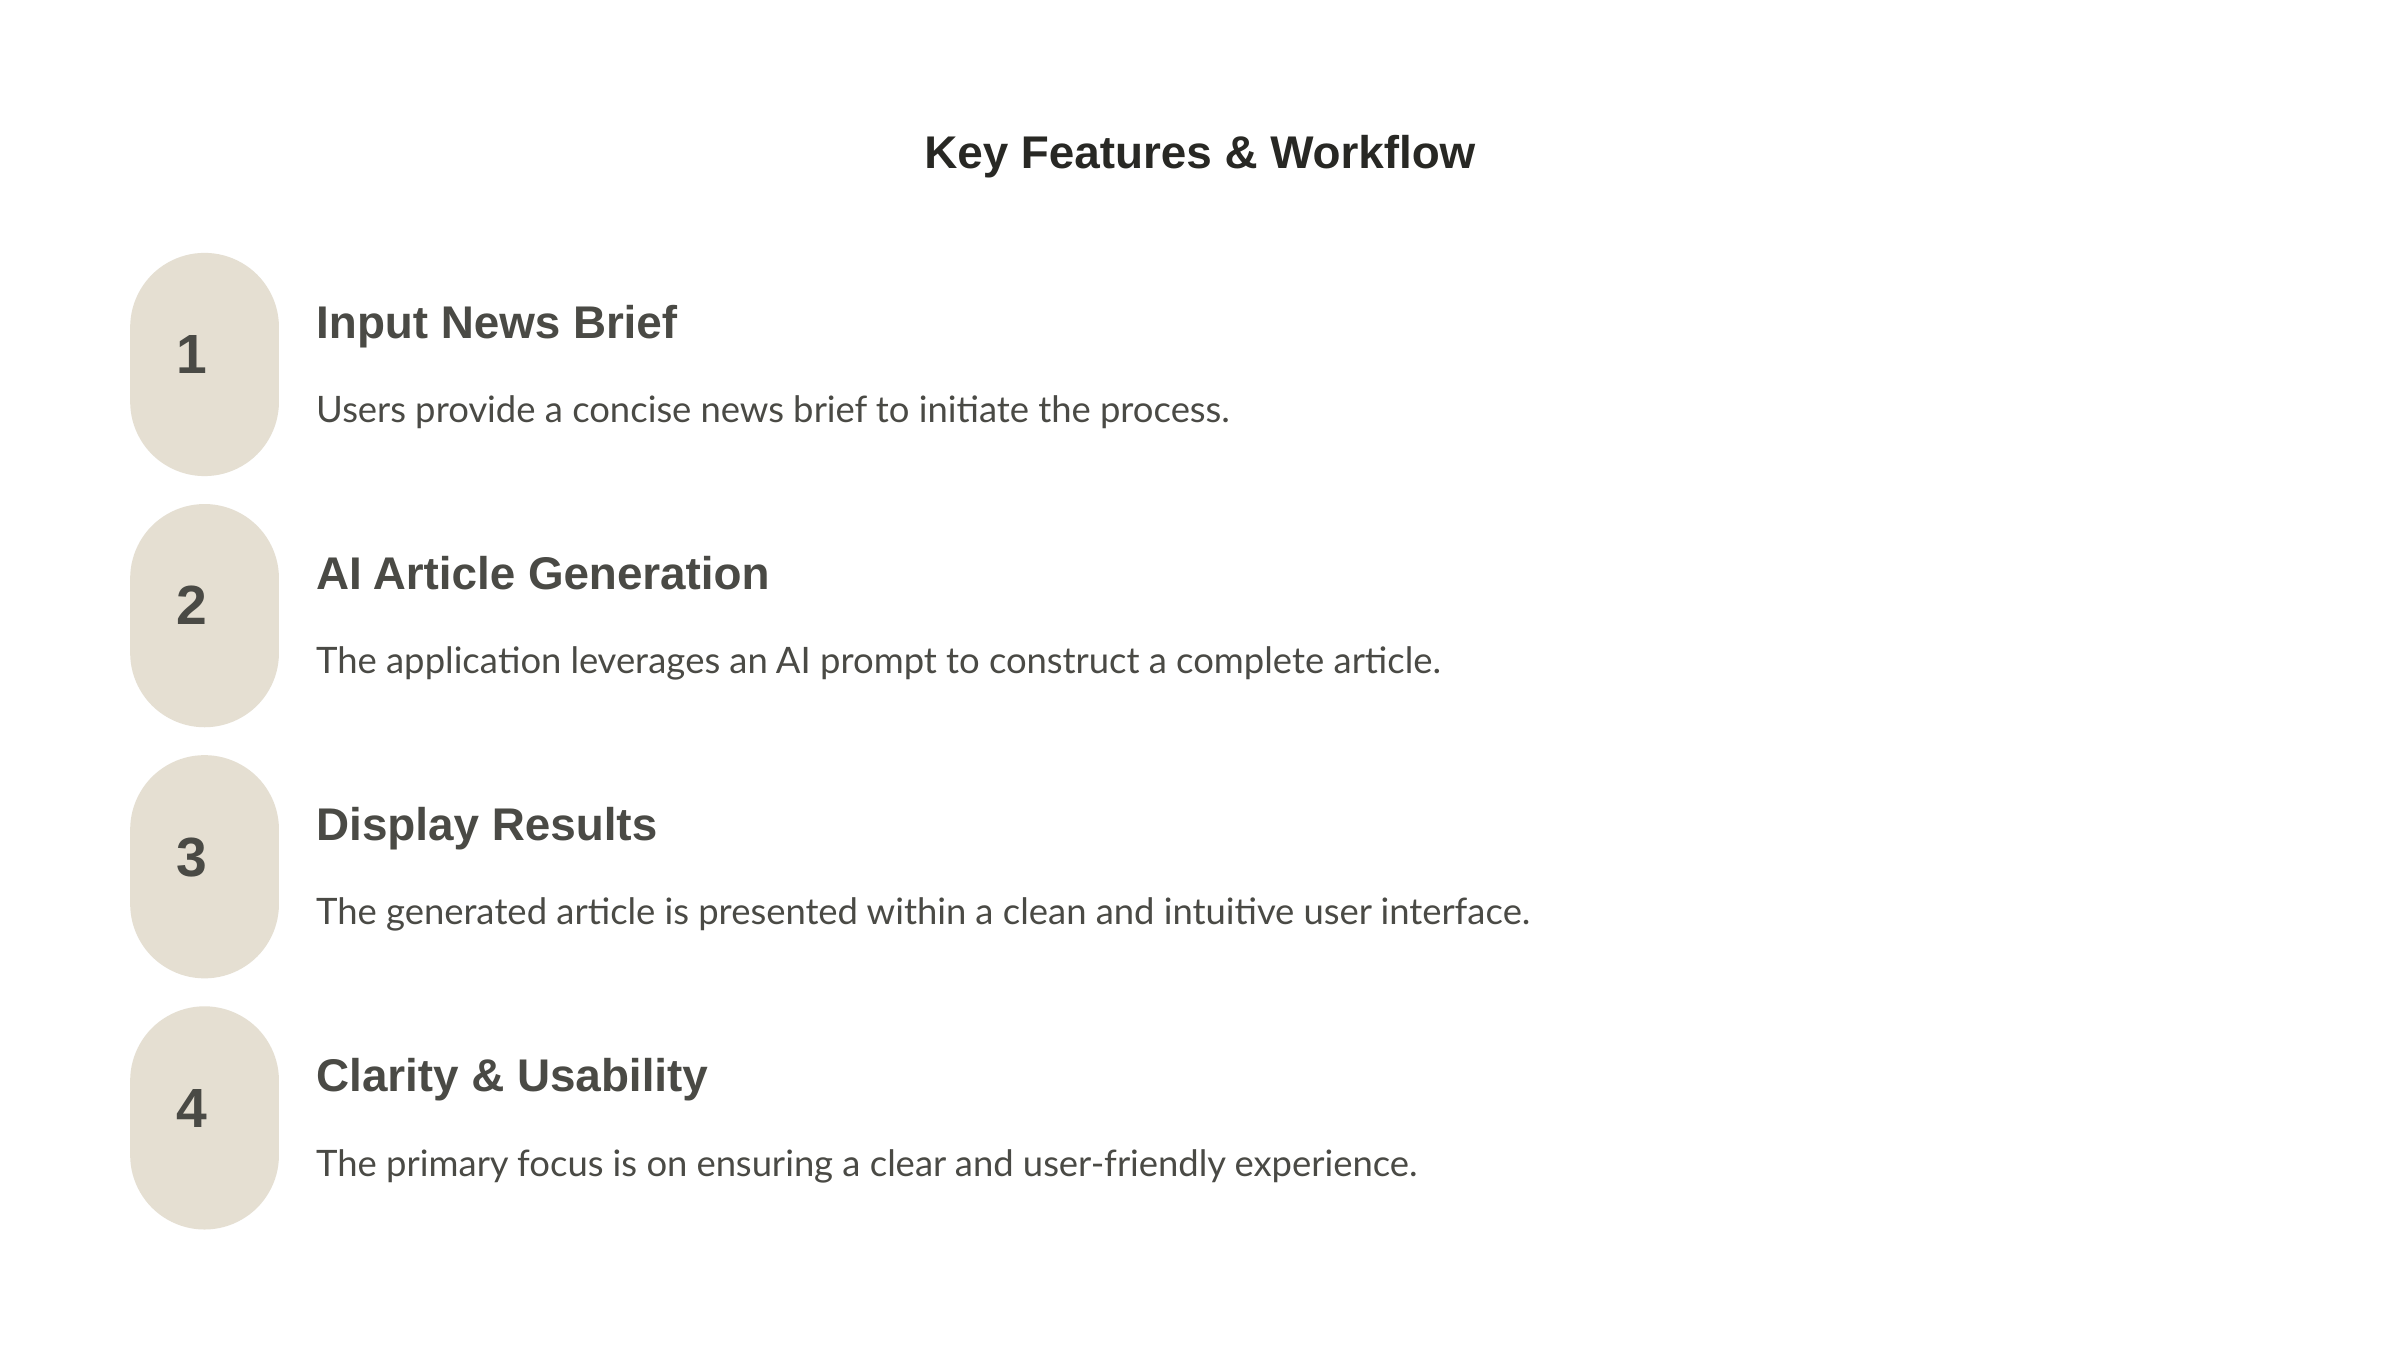

Key Features & Workflow

Input News Brief
1
Users provide a concise news brief to initiate the process.

AI Article Generation
2
The application leverages an AI prompt to construct a complete article.

Display Results
3
The generated article is presented within a clean and intuitive user interface.

Clarity & Usability
4
The primary focus is on ensuring a clear and user-friendly experience.